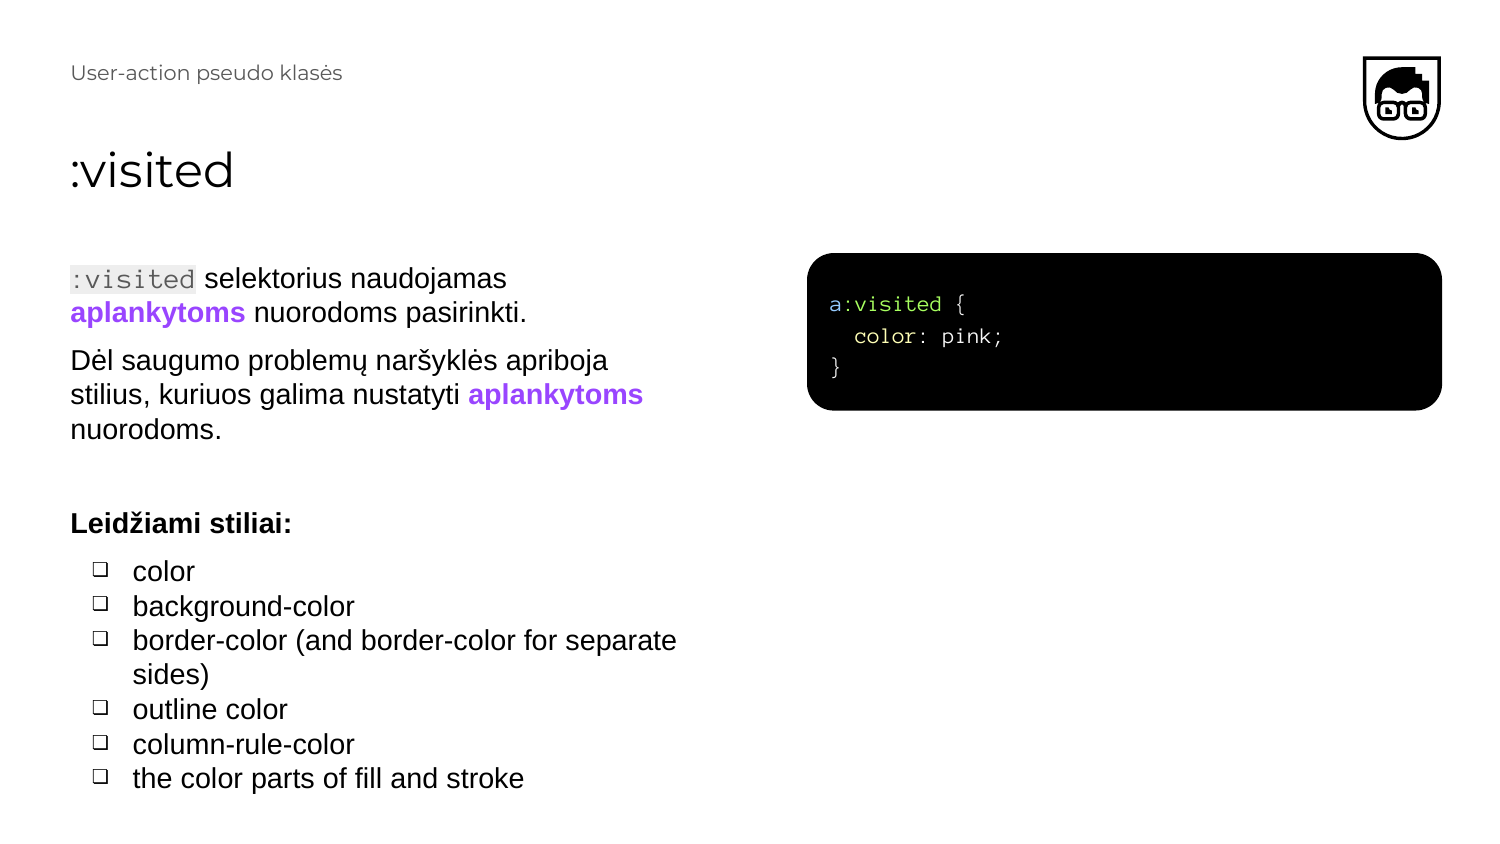

User-action pseudo klasės
# :visited
:visited selektorius naudojamas aplankytoms nuorodoms pasirinkti.
Dėl saugumo problemų naršyklės apriboja stilius, kuriuos galima nustatyti aplankytoms nuorodoms.

Leidžiami stiliai:
color
background-color
border-color (and border-color for separate sides)
outline color
column-rule-color
the color parts of fill and stroke
a:visited {
  color: pink;
}